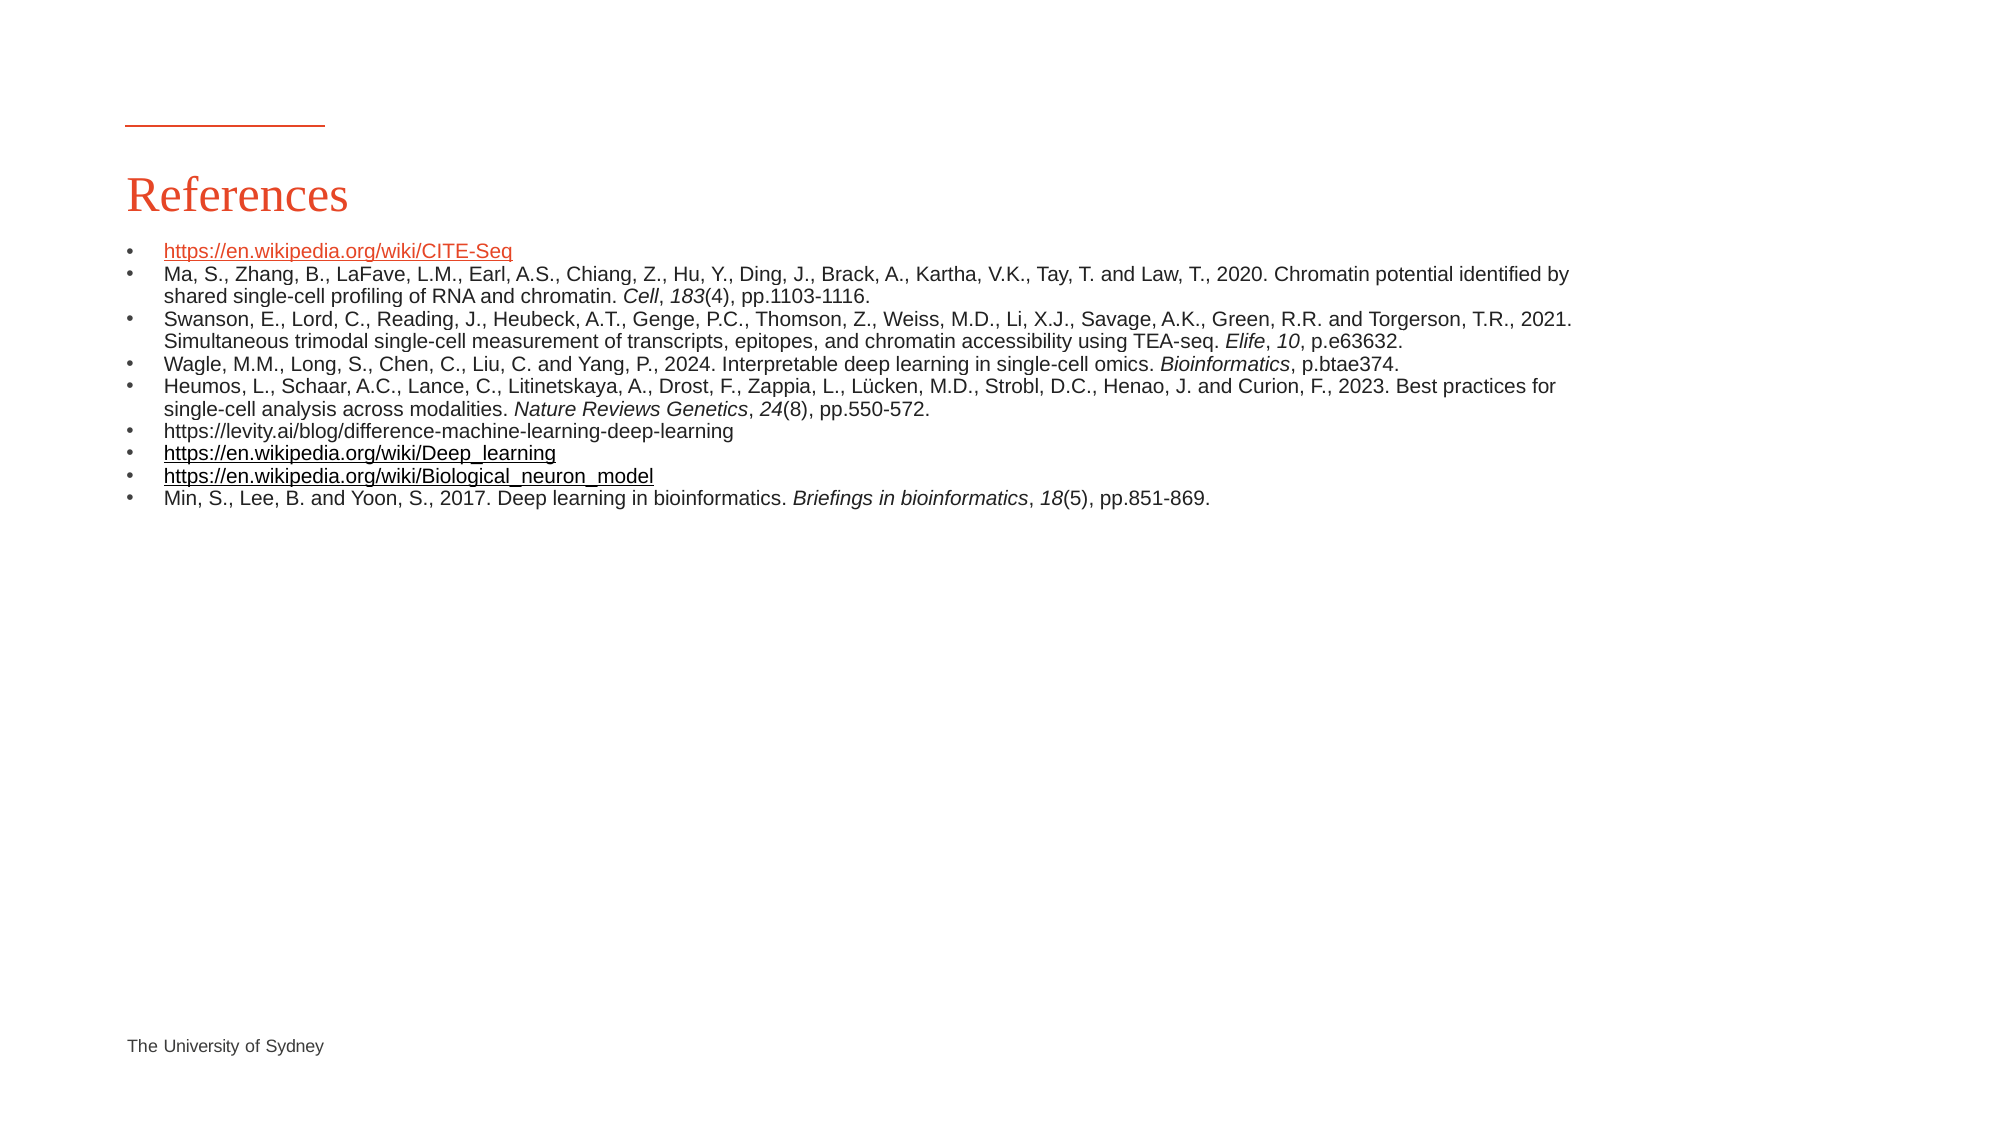

# References
https://en.wikipedia.org/wiki/CITE-Seq
Ma, S., Zhang, B., LaFave, L.M., Earl, A.S., Chiang, Z., Hu, Y., Ding, J., Brack, A., Kartha, V.K., Tay, T. and Law, T., 2020. Chromatin potential identified by shared single-cell profiling of RNA and chromatin. Cell, 183(4), pp.1103-1116.
Swanson, E., Lord, C., Reading, J., Heubeck, A.T., Genge, P.C., Thomson, Z., Weiss, M.D., Li, X.J., Savage, A.K., Green, R.R. and Torgerson, T.R., 2021. Simultaneous trimodal single-cell measurement of transcripts, epitopes, and chromatin accessibility using TEA-seq. Elife, 10, p.e63632.
Wagle, M.M., Long, S., Chen, C., Liu, C. and Yang, P., 2024. Interpretable deep learning in single-cell omics. Bioinformatics, p.btae374.
Heumos, L., Schaar, A.C., Lance, C., Litinetskaya, A., Drost, F., Zappia, L., Lücken, M.D., Strobl, D.C., Henao, J. and Curion, F., 2023. Best practices for single-cell analysis across modalities. Nature Reviews Genetics, 24(8), pp.550-572.
https://levity.ai/blog/difference-machine-learning-deep-learning
https://en.wikipedia.org/wiki/Deep_learning
https://en.wikipedia.org/wiki/Biological_neuron_model
Min, S., Lee, B. and Yoon, S., 2017. Deep learning in bioinformatics. Briefings in bioinformatics, 18(5), pp.851-869.